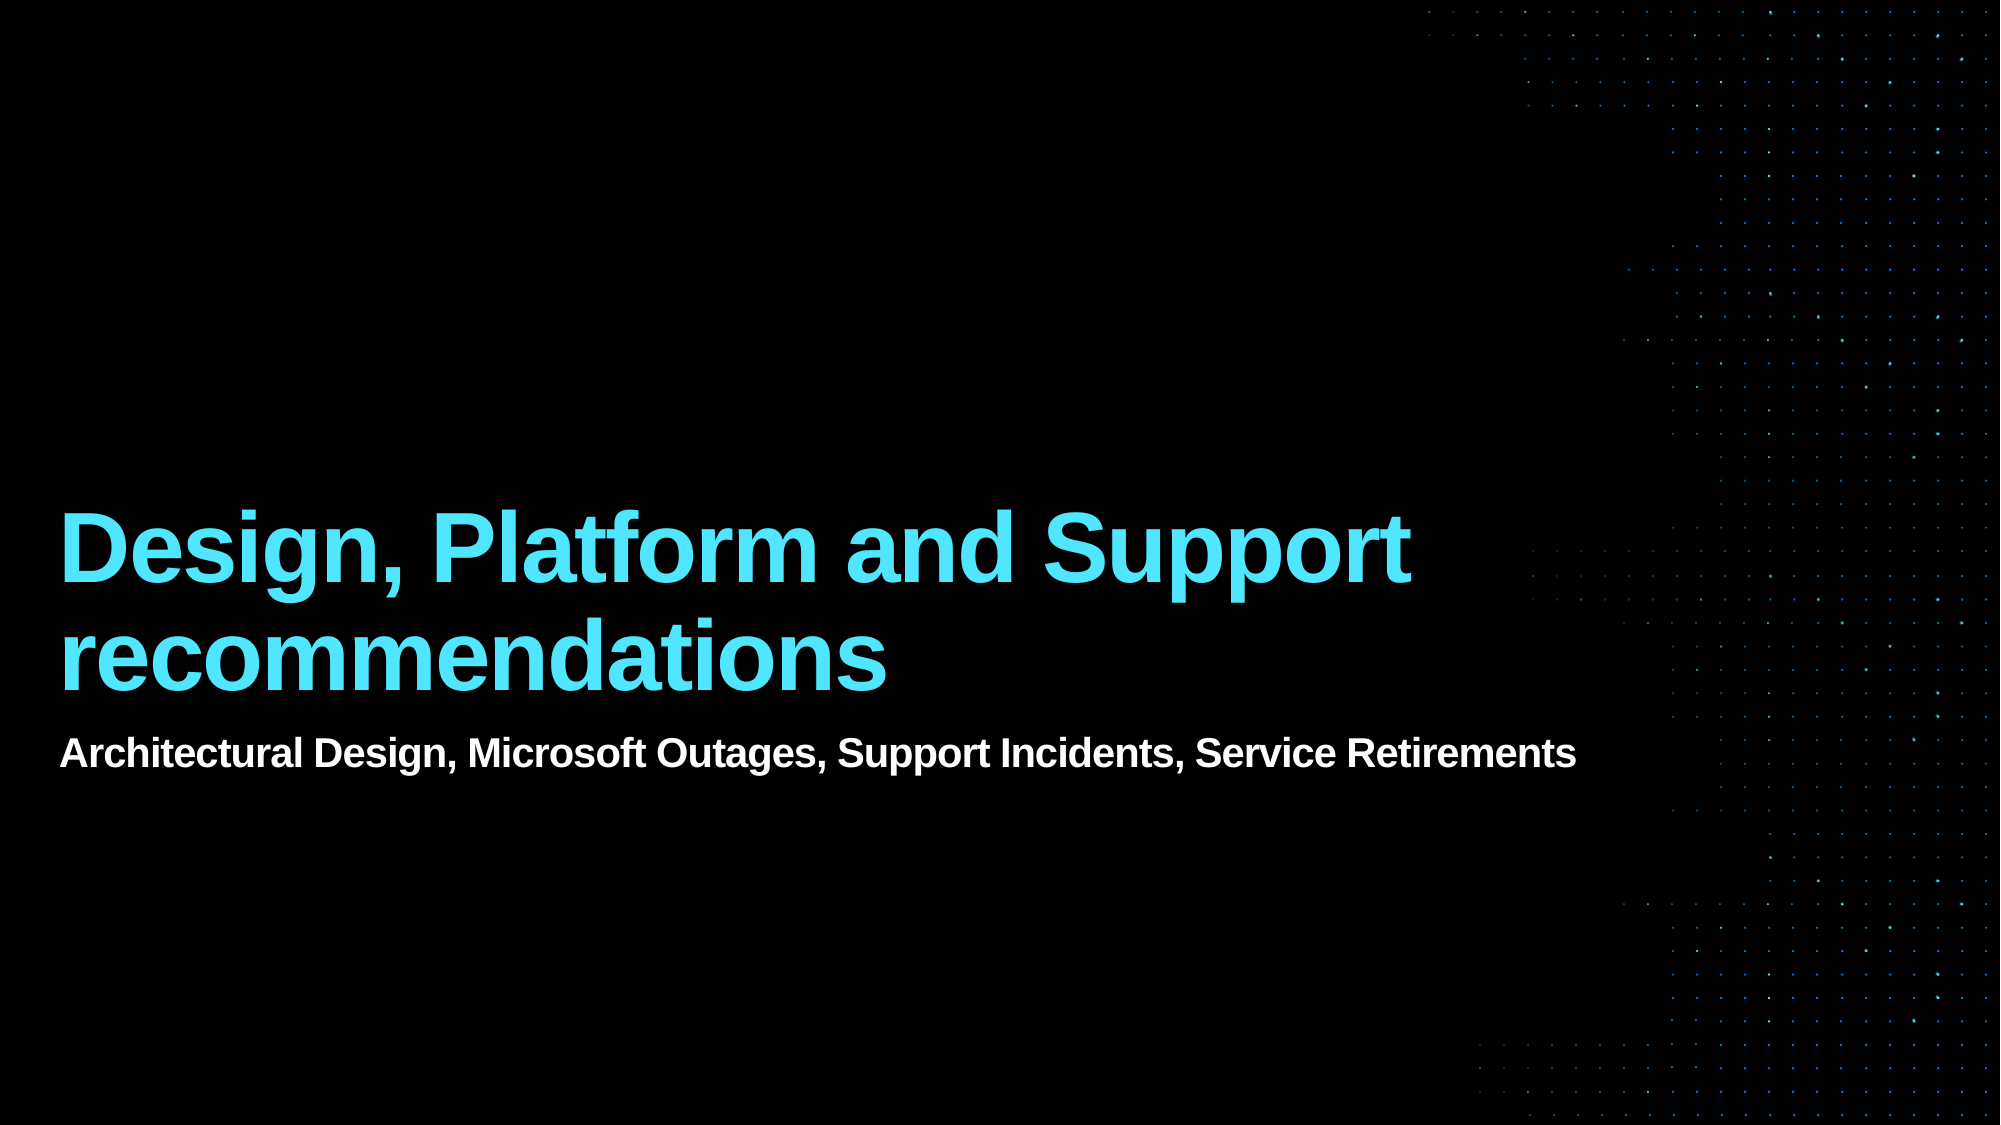

# Design, Platform and Support recommendations
Architectural Design, Microsoft Outages, Support Incidents, Service Retirements